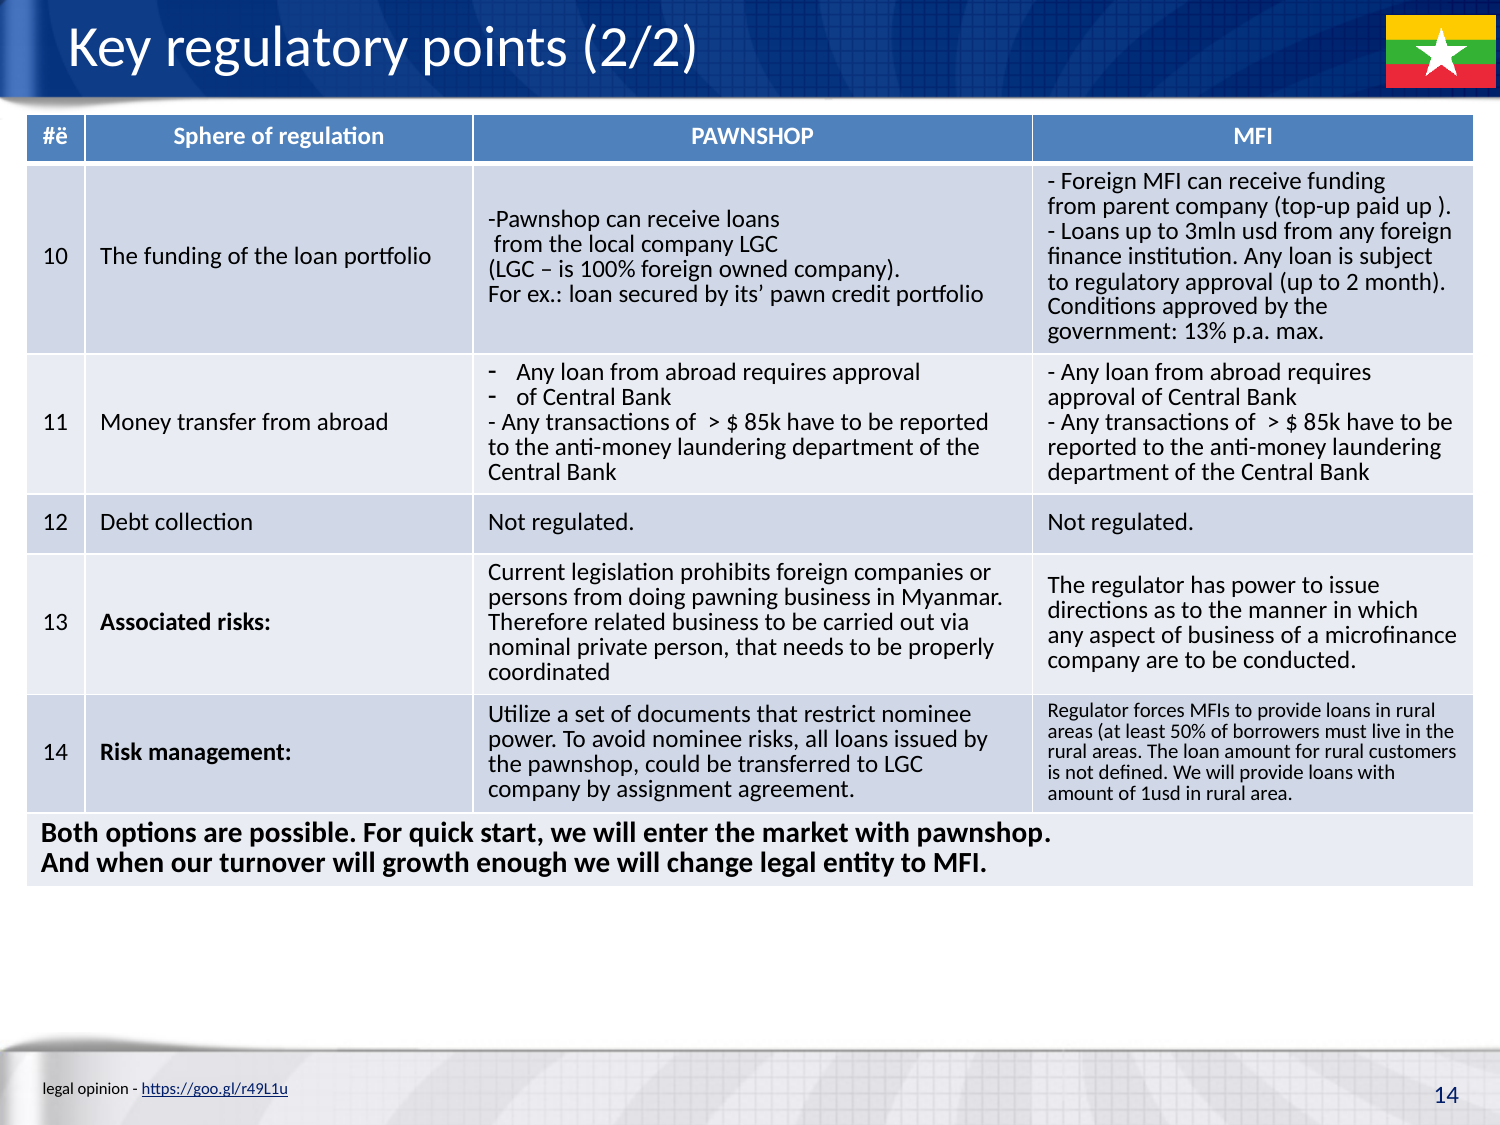

# Key regulatory points (2/2)
| #ё | Sphere of regulation | PAWNSHOP | MFI |
| --- | --- | --- | --- |
| 10 | The funding of the loan portfolio | -Pawnshop can receive loans from the local company LGC (LGC – is 100% foreign owned company). For ex.: loan secured by its’ pawn credit portfolio | - Foreign MFI can receive funding from parent company (top-up paid up ). - Loans up to 3mln usd from any foreign finance institution. Any loan is subject to regulatory approval (up to 2 month). Conditions approved by the government: 13% p.a. max. |
| 11 | Money transfer from abroad | Any loan from abroad requires approval of Central Bank - Any transactions of > $ 85k have to be reported to the anti-money laundering department of the Central Bank | - Any loan from abroad requires approval of Central Bank - Any transactions of > $ 85k have to be reported to the anti-money laundering department of the Central Bank |
| 12 | Debt collection | Not regulated. | Not regulated. |
| 13 | Associated risks: | Current legislation prohibits foreign companies or persons from doing pawning business in Myanmar. Therefore related business to be carried out via nominal private person, that needs to be properly coordinated | The regulator has power to issue directions as to the manner in which any aspect of business of a microfinance company are to be conducted. |
| 14 | Risk management: | Utilize a set of documents that restrict nominee power. To avoid nominee risks, all loans issued by the pawnshop, could be transferred to LGC company by assignment agreement. | Regulator forces MFIs to provide loans in rural areas (at least 50% of borrowers must live in the rural areas. The loan amount for rural customers is not defined. We will provide loans with amount of 1usd in rural area. |
| Both options are possible. For quick start, we will enter the market with pawnshop. And when our turnover will growth enough we will change legal entity to MFI. |  |  |  |
legal opinion - https://goo.gl/r49L1u
14